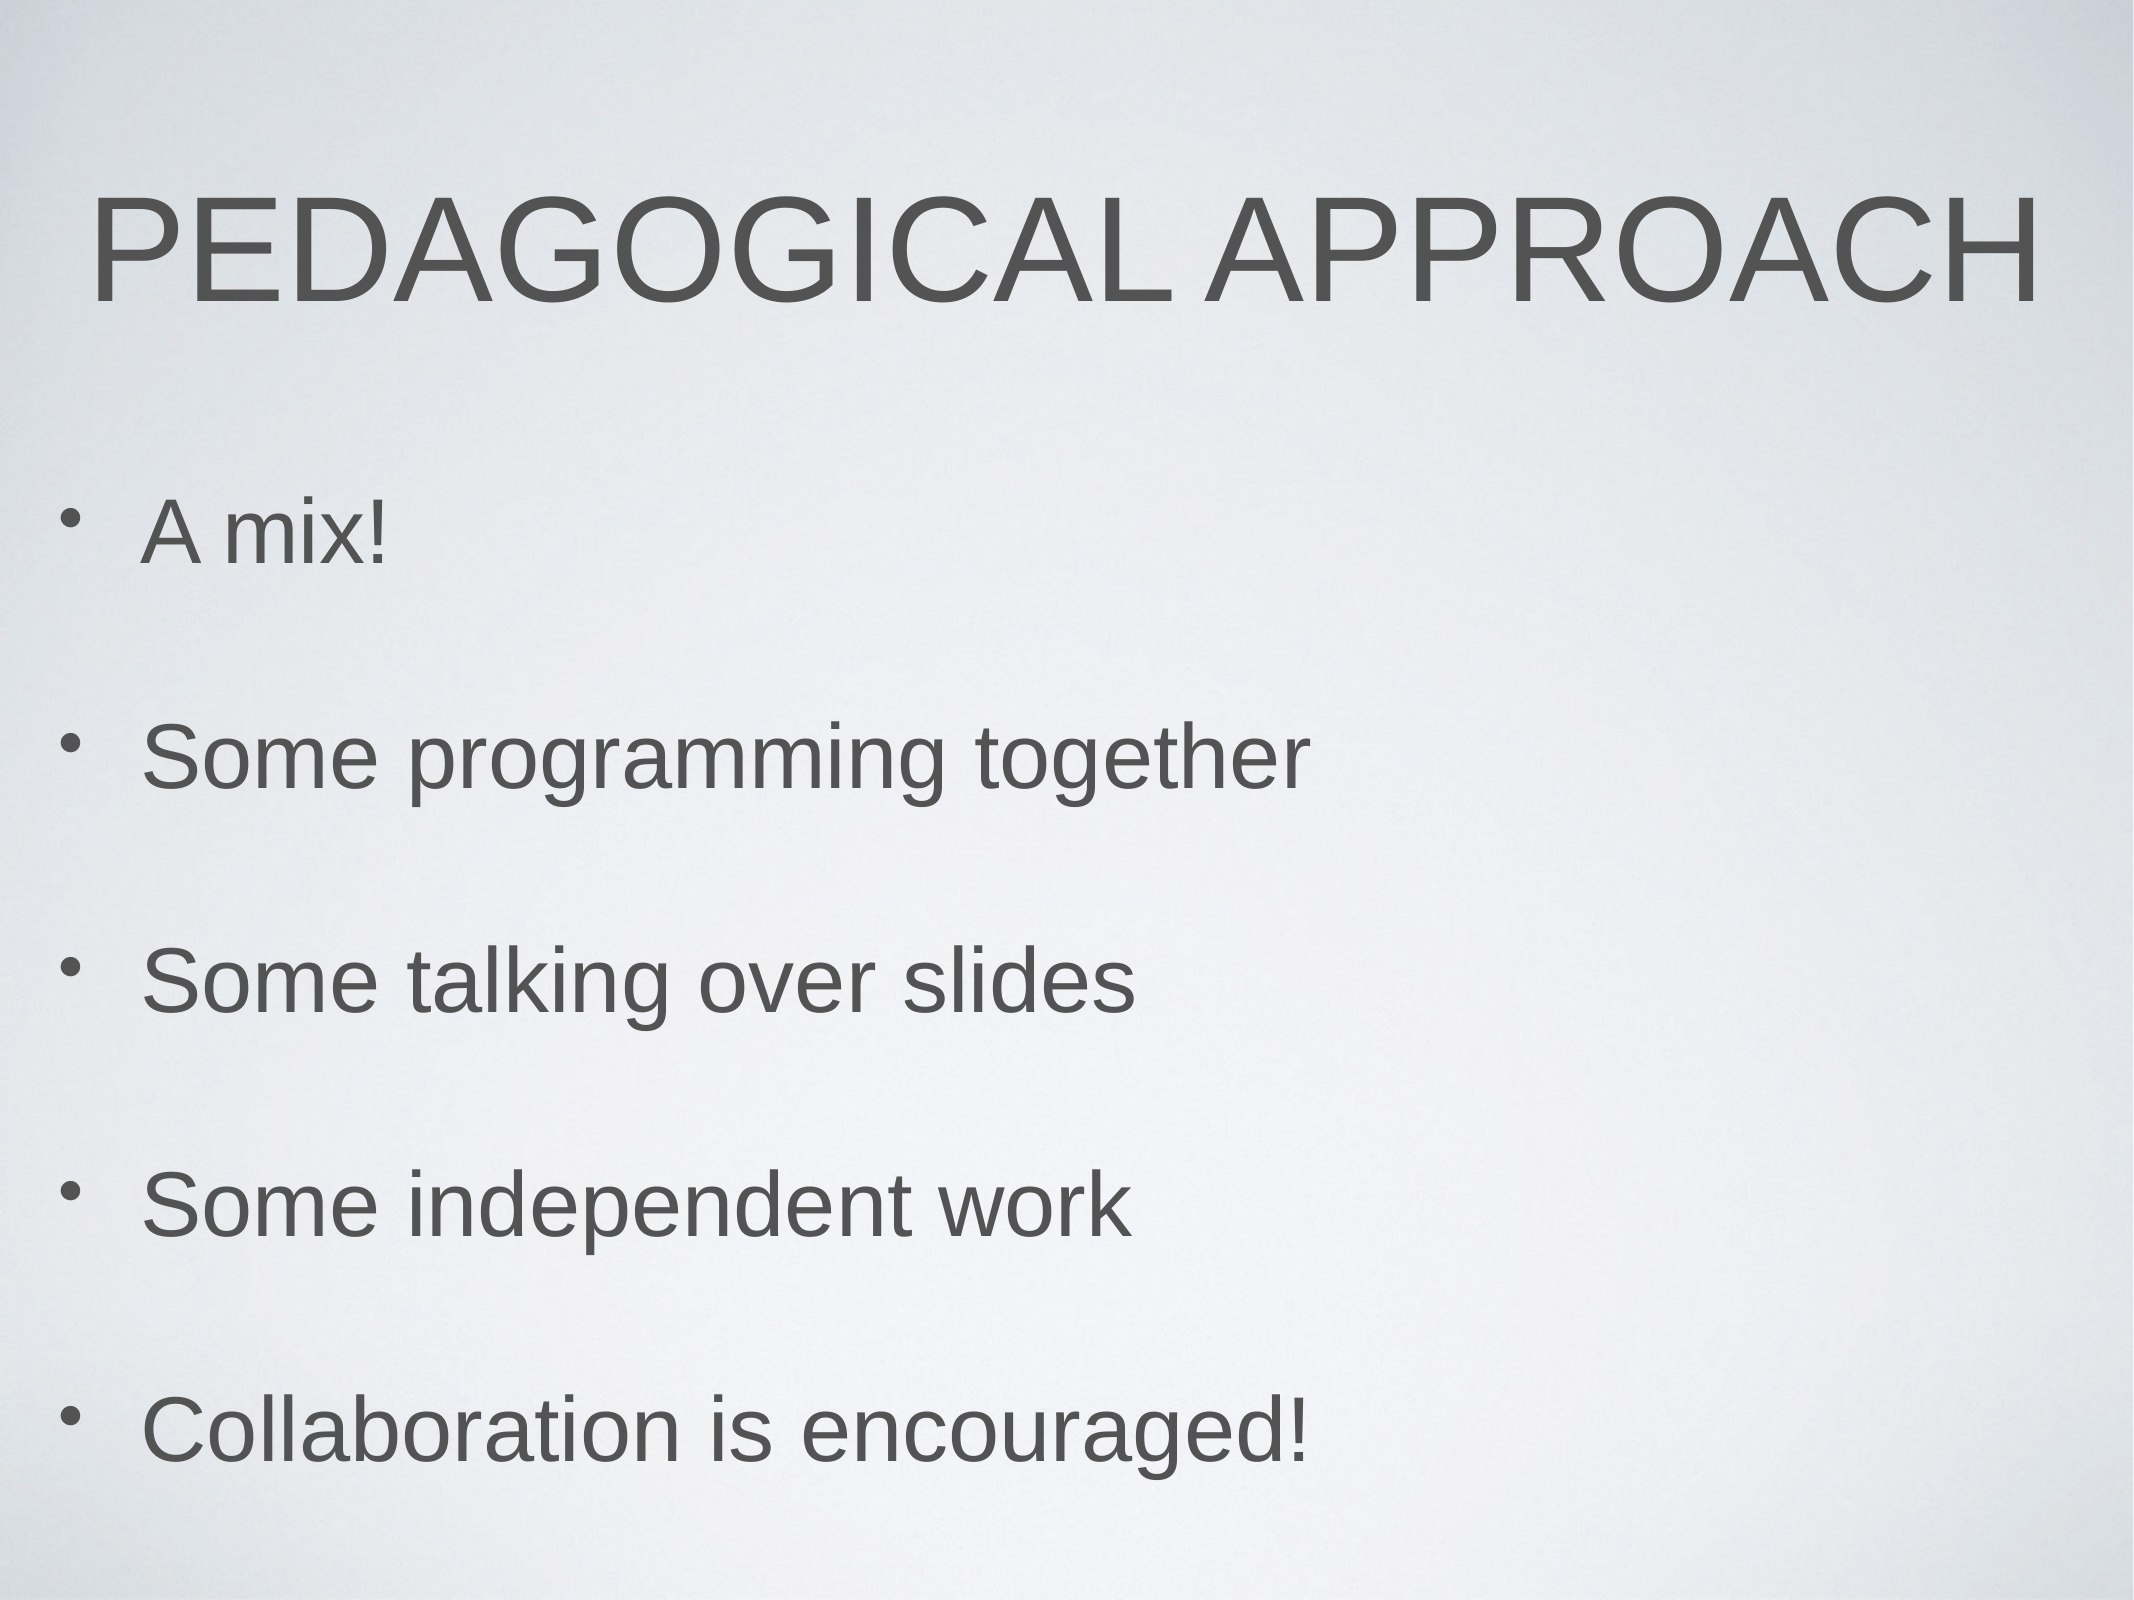

# Pedagogical Approach
A mix!
Some programming together
Some talking over slides
Some independent work
Collaboration is encouraged!